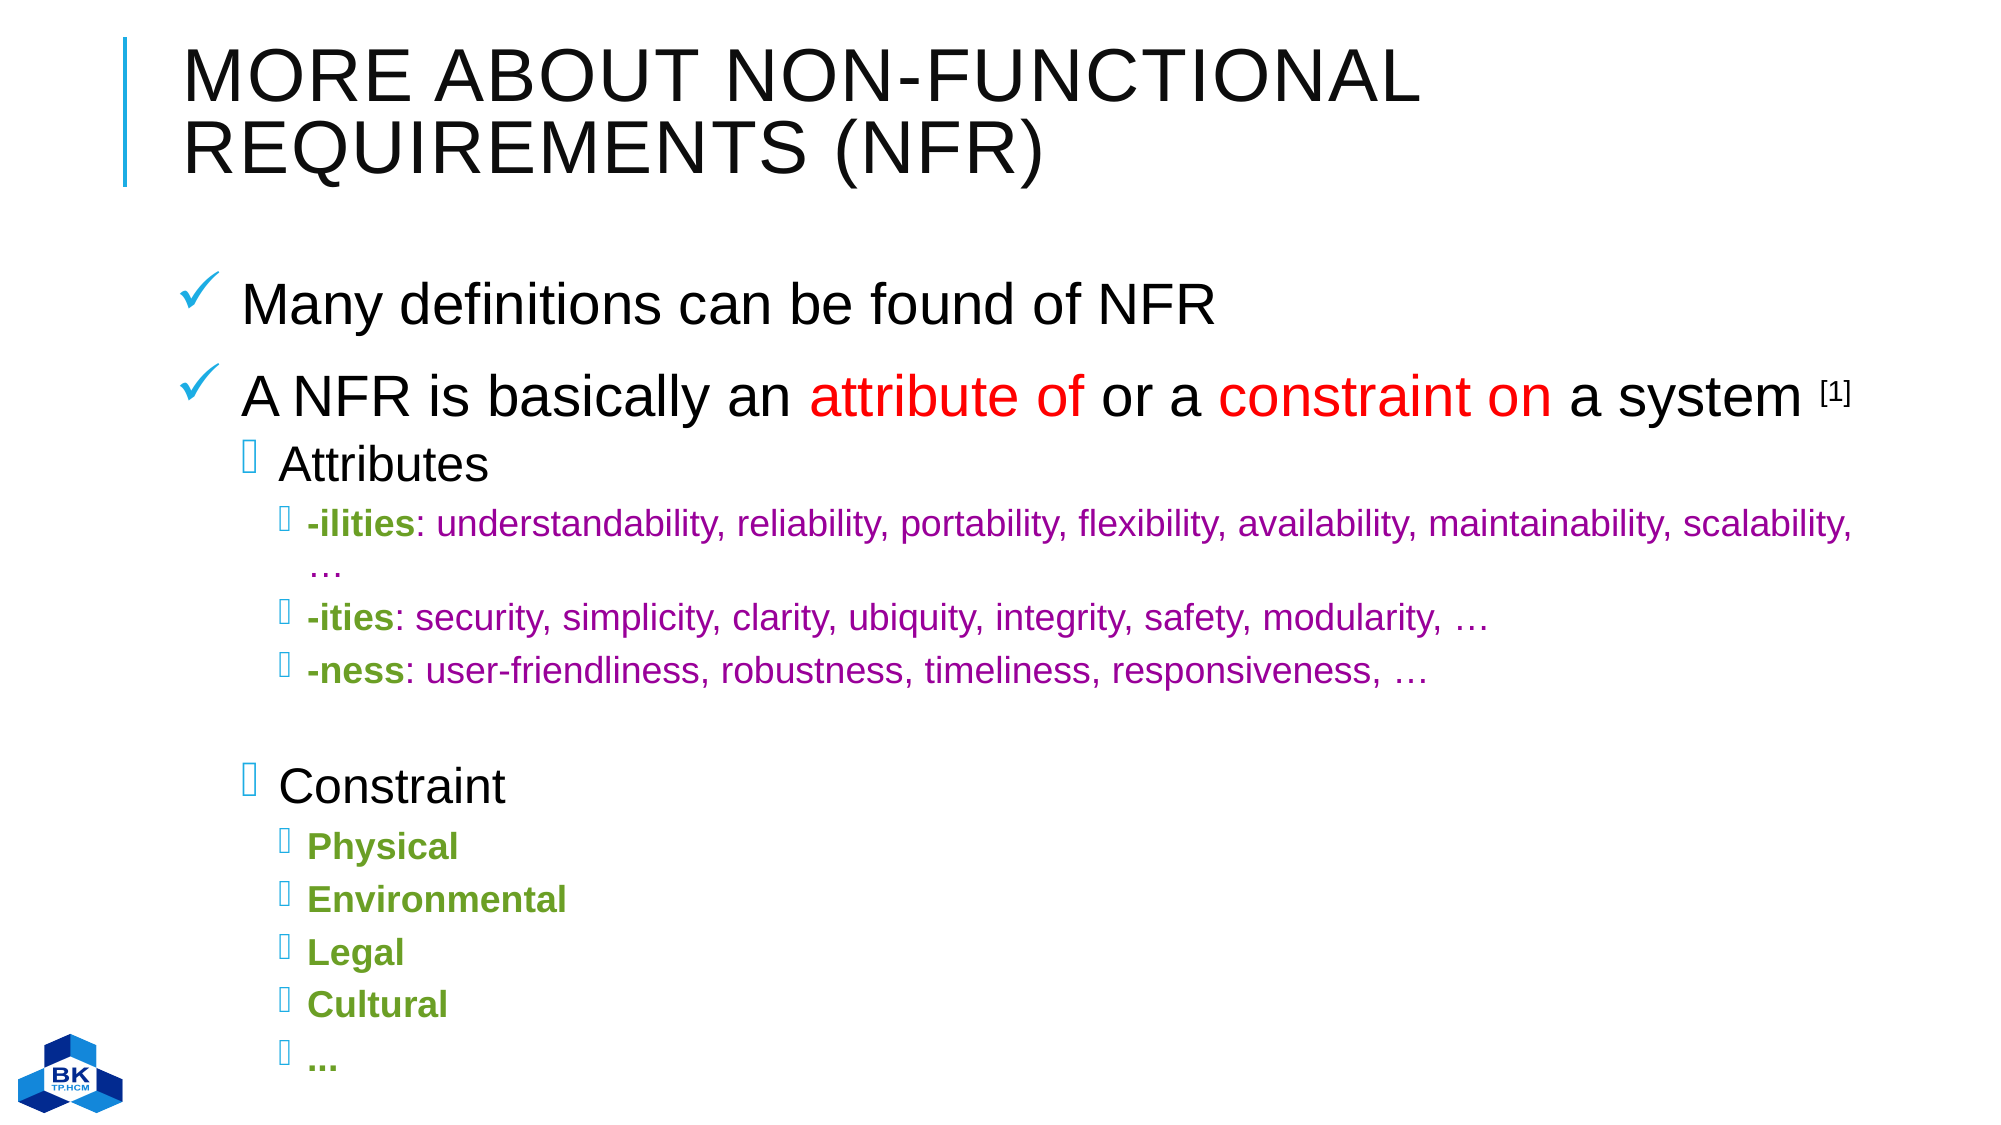

# MORE about Non-Functional Requirements (NFR)
Many definitions can be found of NFR
A NFR is basically an attribute of or a constraint on a system [1]
Attributes
-ilities: understandability, reliability, portability, flexibility, availability, maintainability, scalability, …
-ities: security, simplicity, clarity, ubiquity, integrity, safety, modularity, …
-ness: user-friendliness, robustness, timeliness, responsiveness, …

Constraint
Physical
Environmental
Legal
Cultural
...